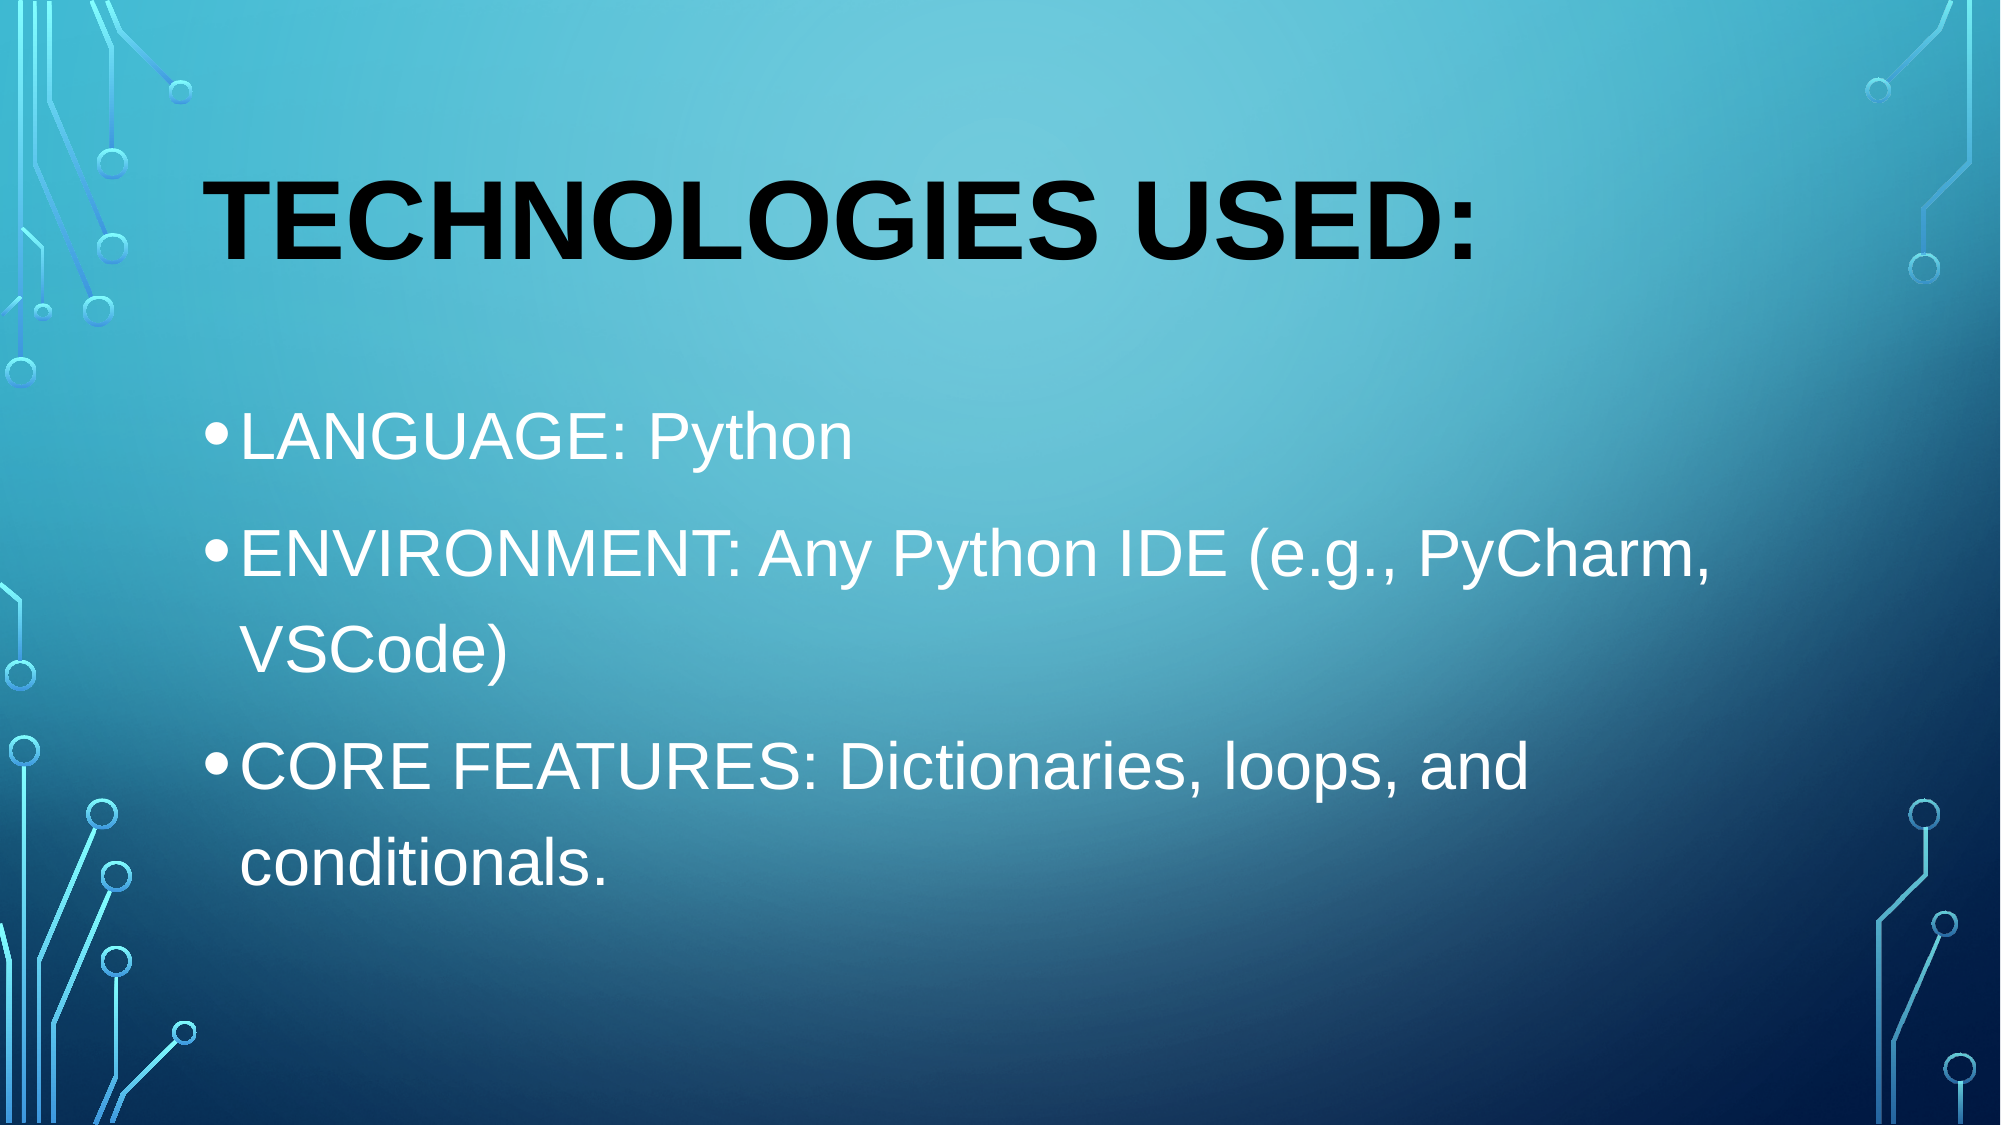

# TECHNOLOGIES USED:
LANGUAGE: Python
ENVIRONMENT: Any Python IDE (e.g., PyCharm, VSCode)
CORE FEATURES: Dictionaries, loops, and conditionals.